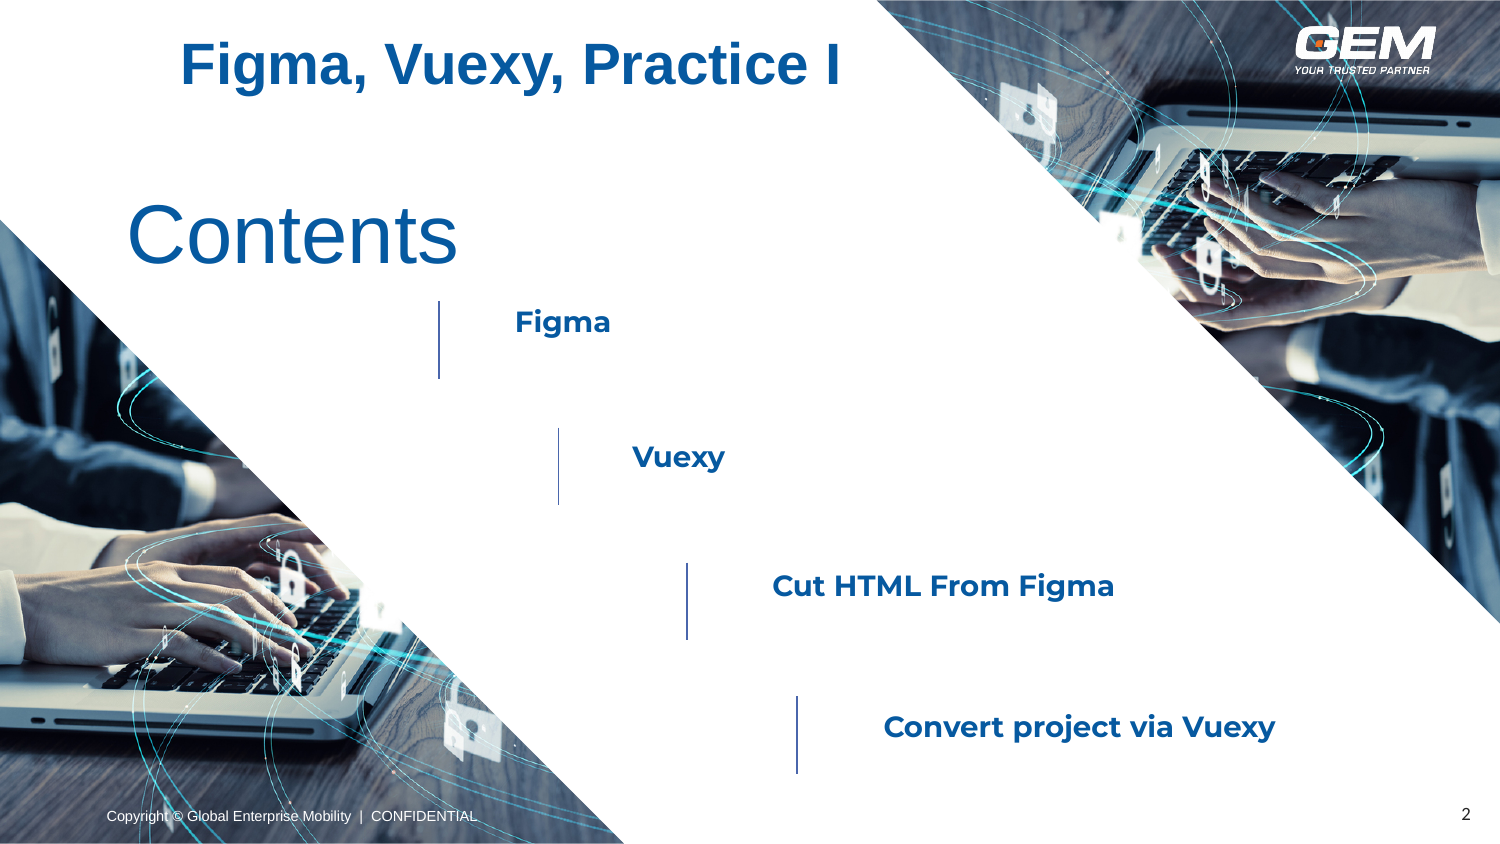

Figma, Vuexy, Practice I
Contents
Figma
Vuexy
Cut HTML From Figma
Convert project via Vuexy
2